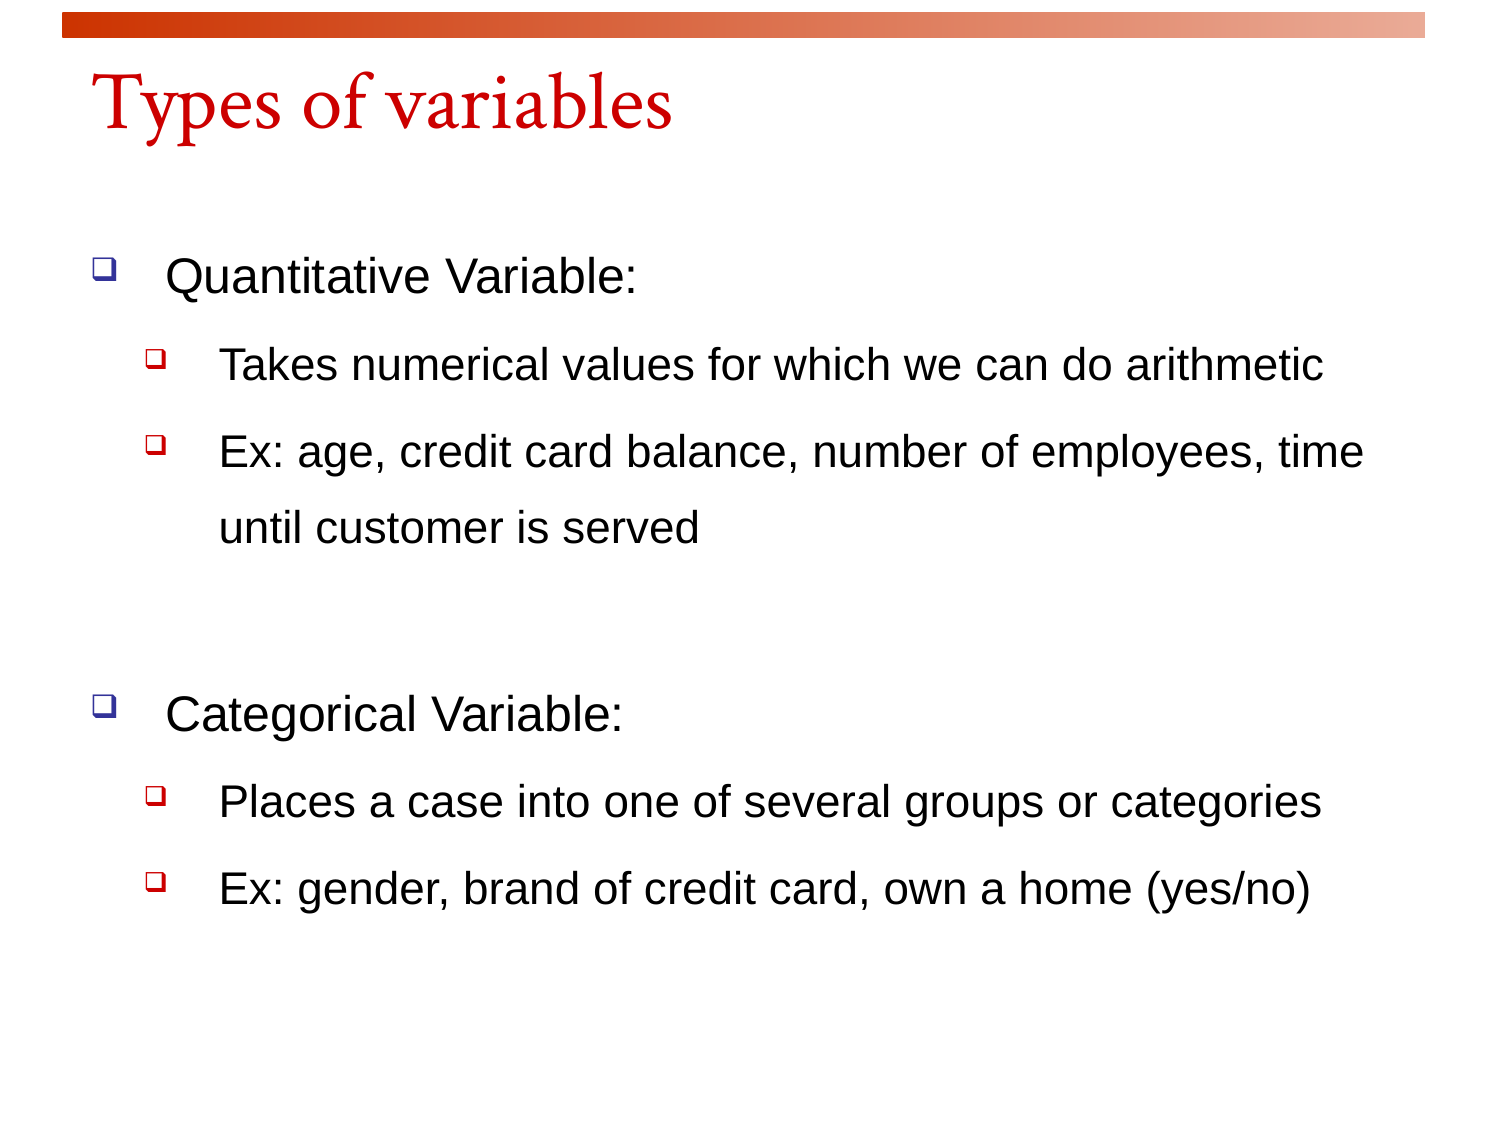

Types of variables
Quantitative Variable:
Takes numerical values for which we can do arithmetic
Ex: age, credit card balance, number of employees, time until customer is served

Categorical Variable:
Places a case into one of several groups or categories
Ex: gender, brand of credit card, own a home (yes/no)